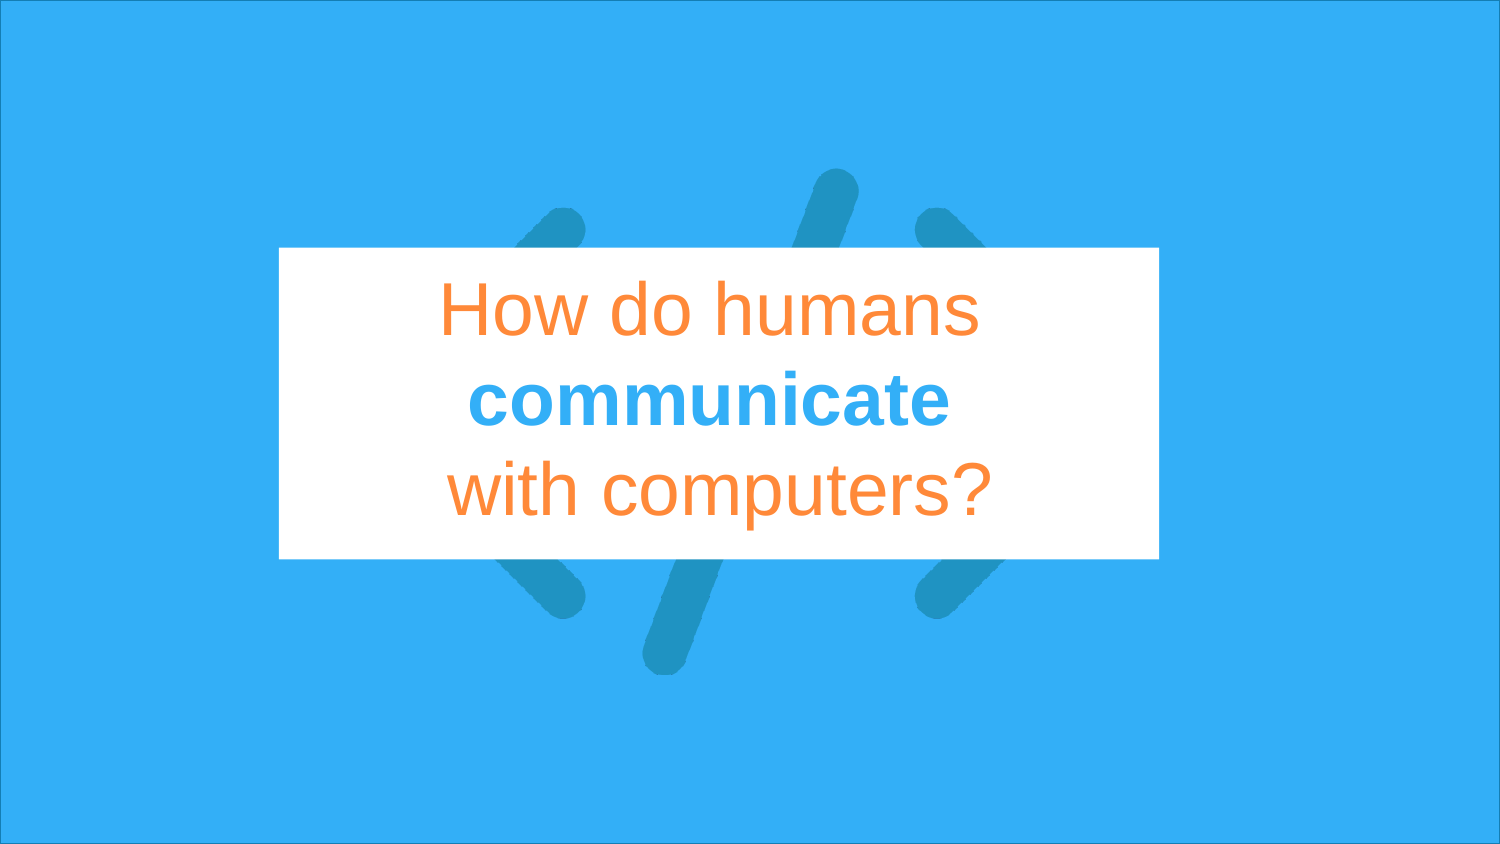

# How do humans communicate with computers?